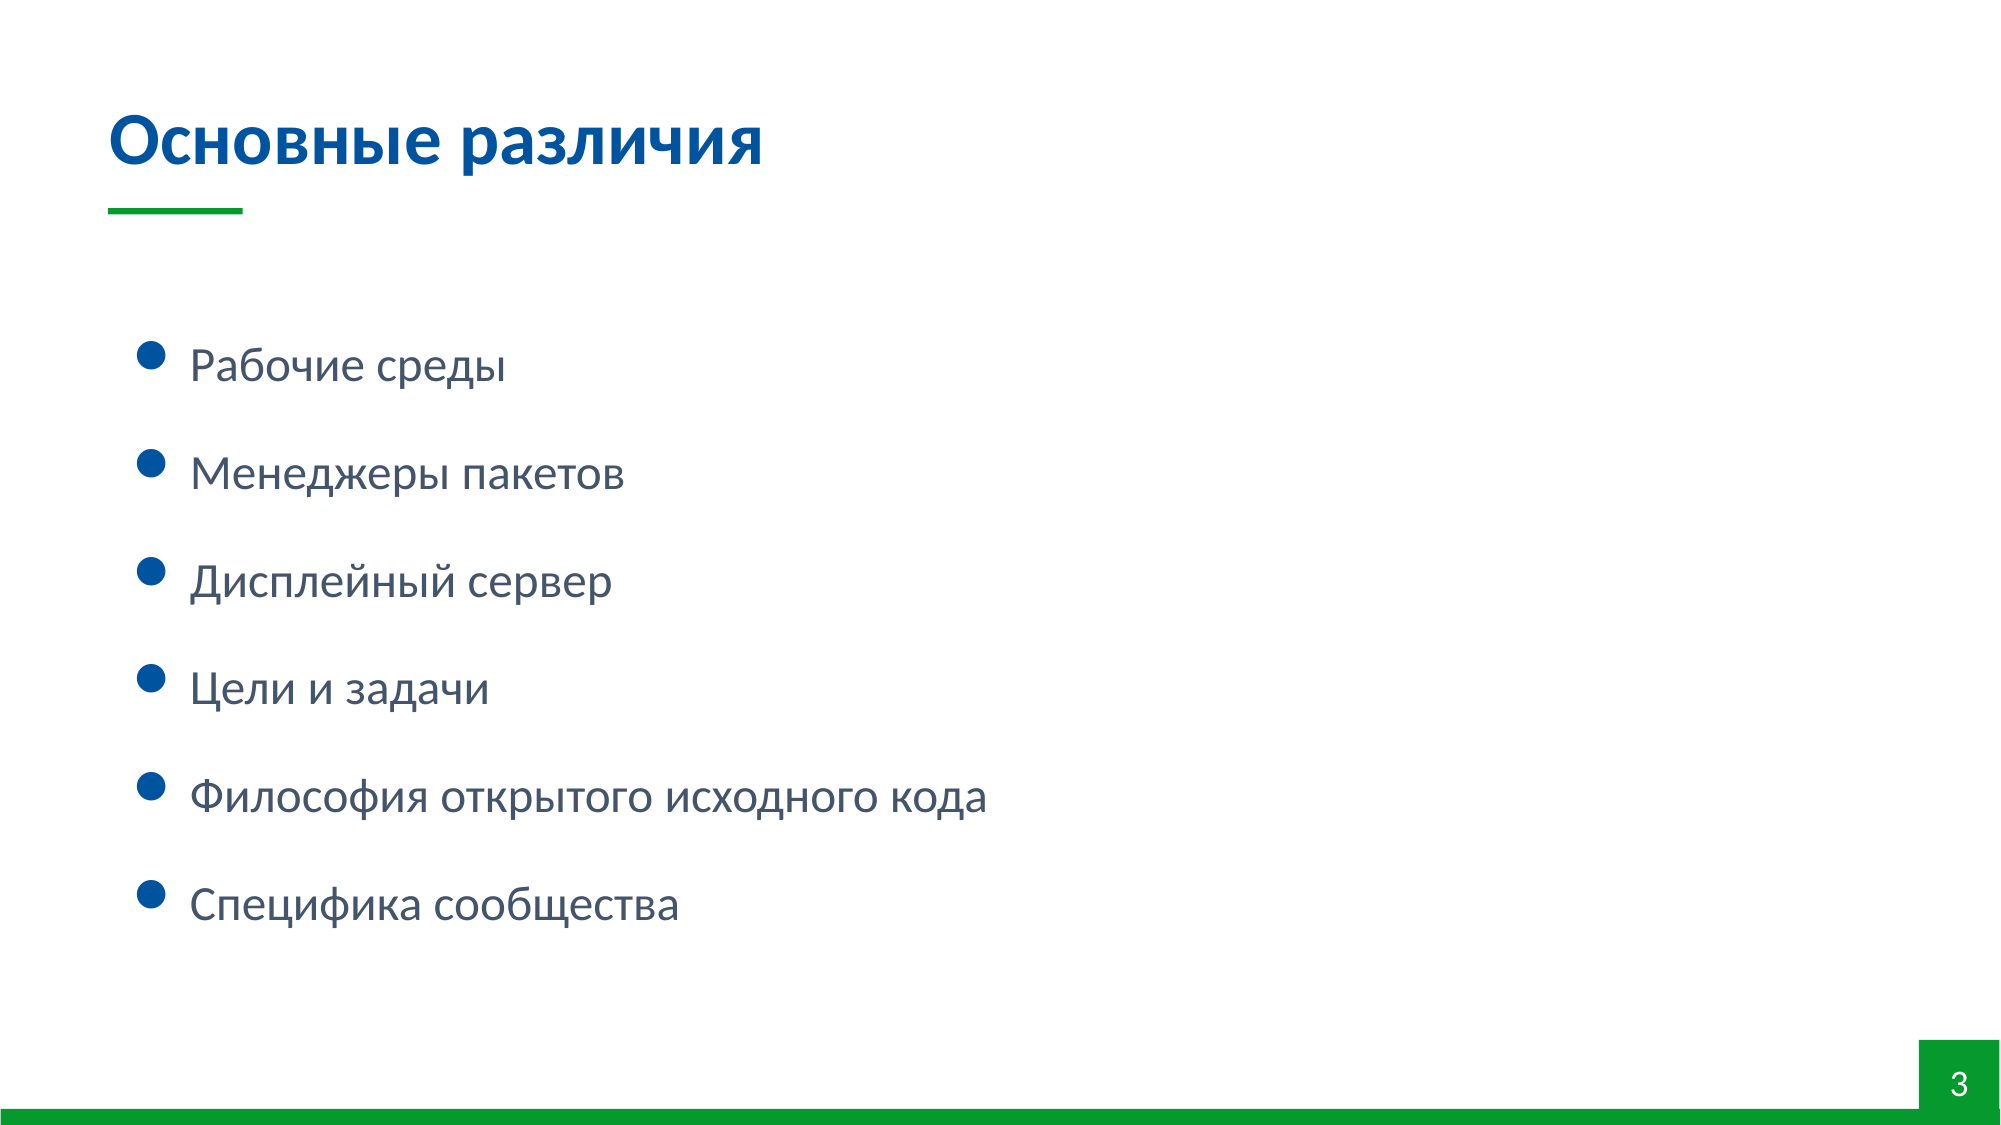

Основные различия

 Рабочие среды
 Менеджеры пакетов
 Дисплейный сервер
 Цели и задачи
 Философия открытого исходного кода
 Специфика сообщества